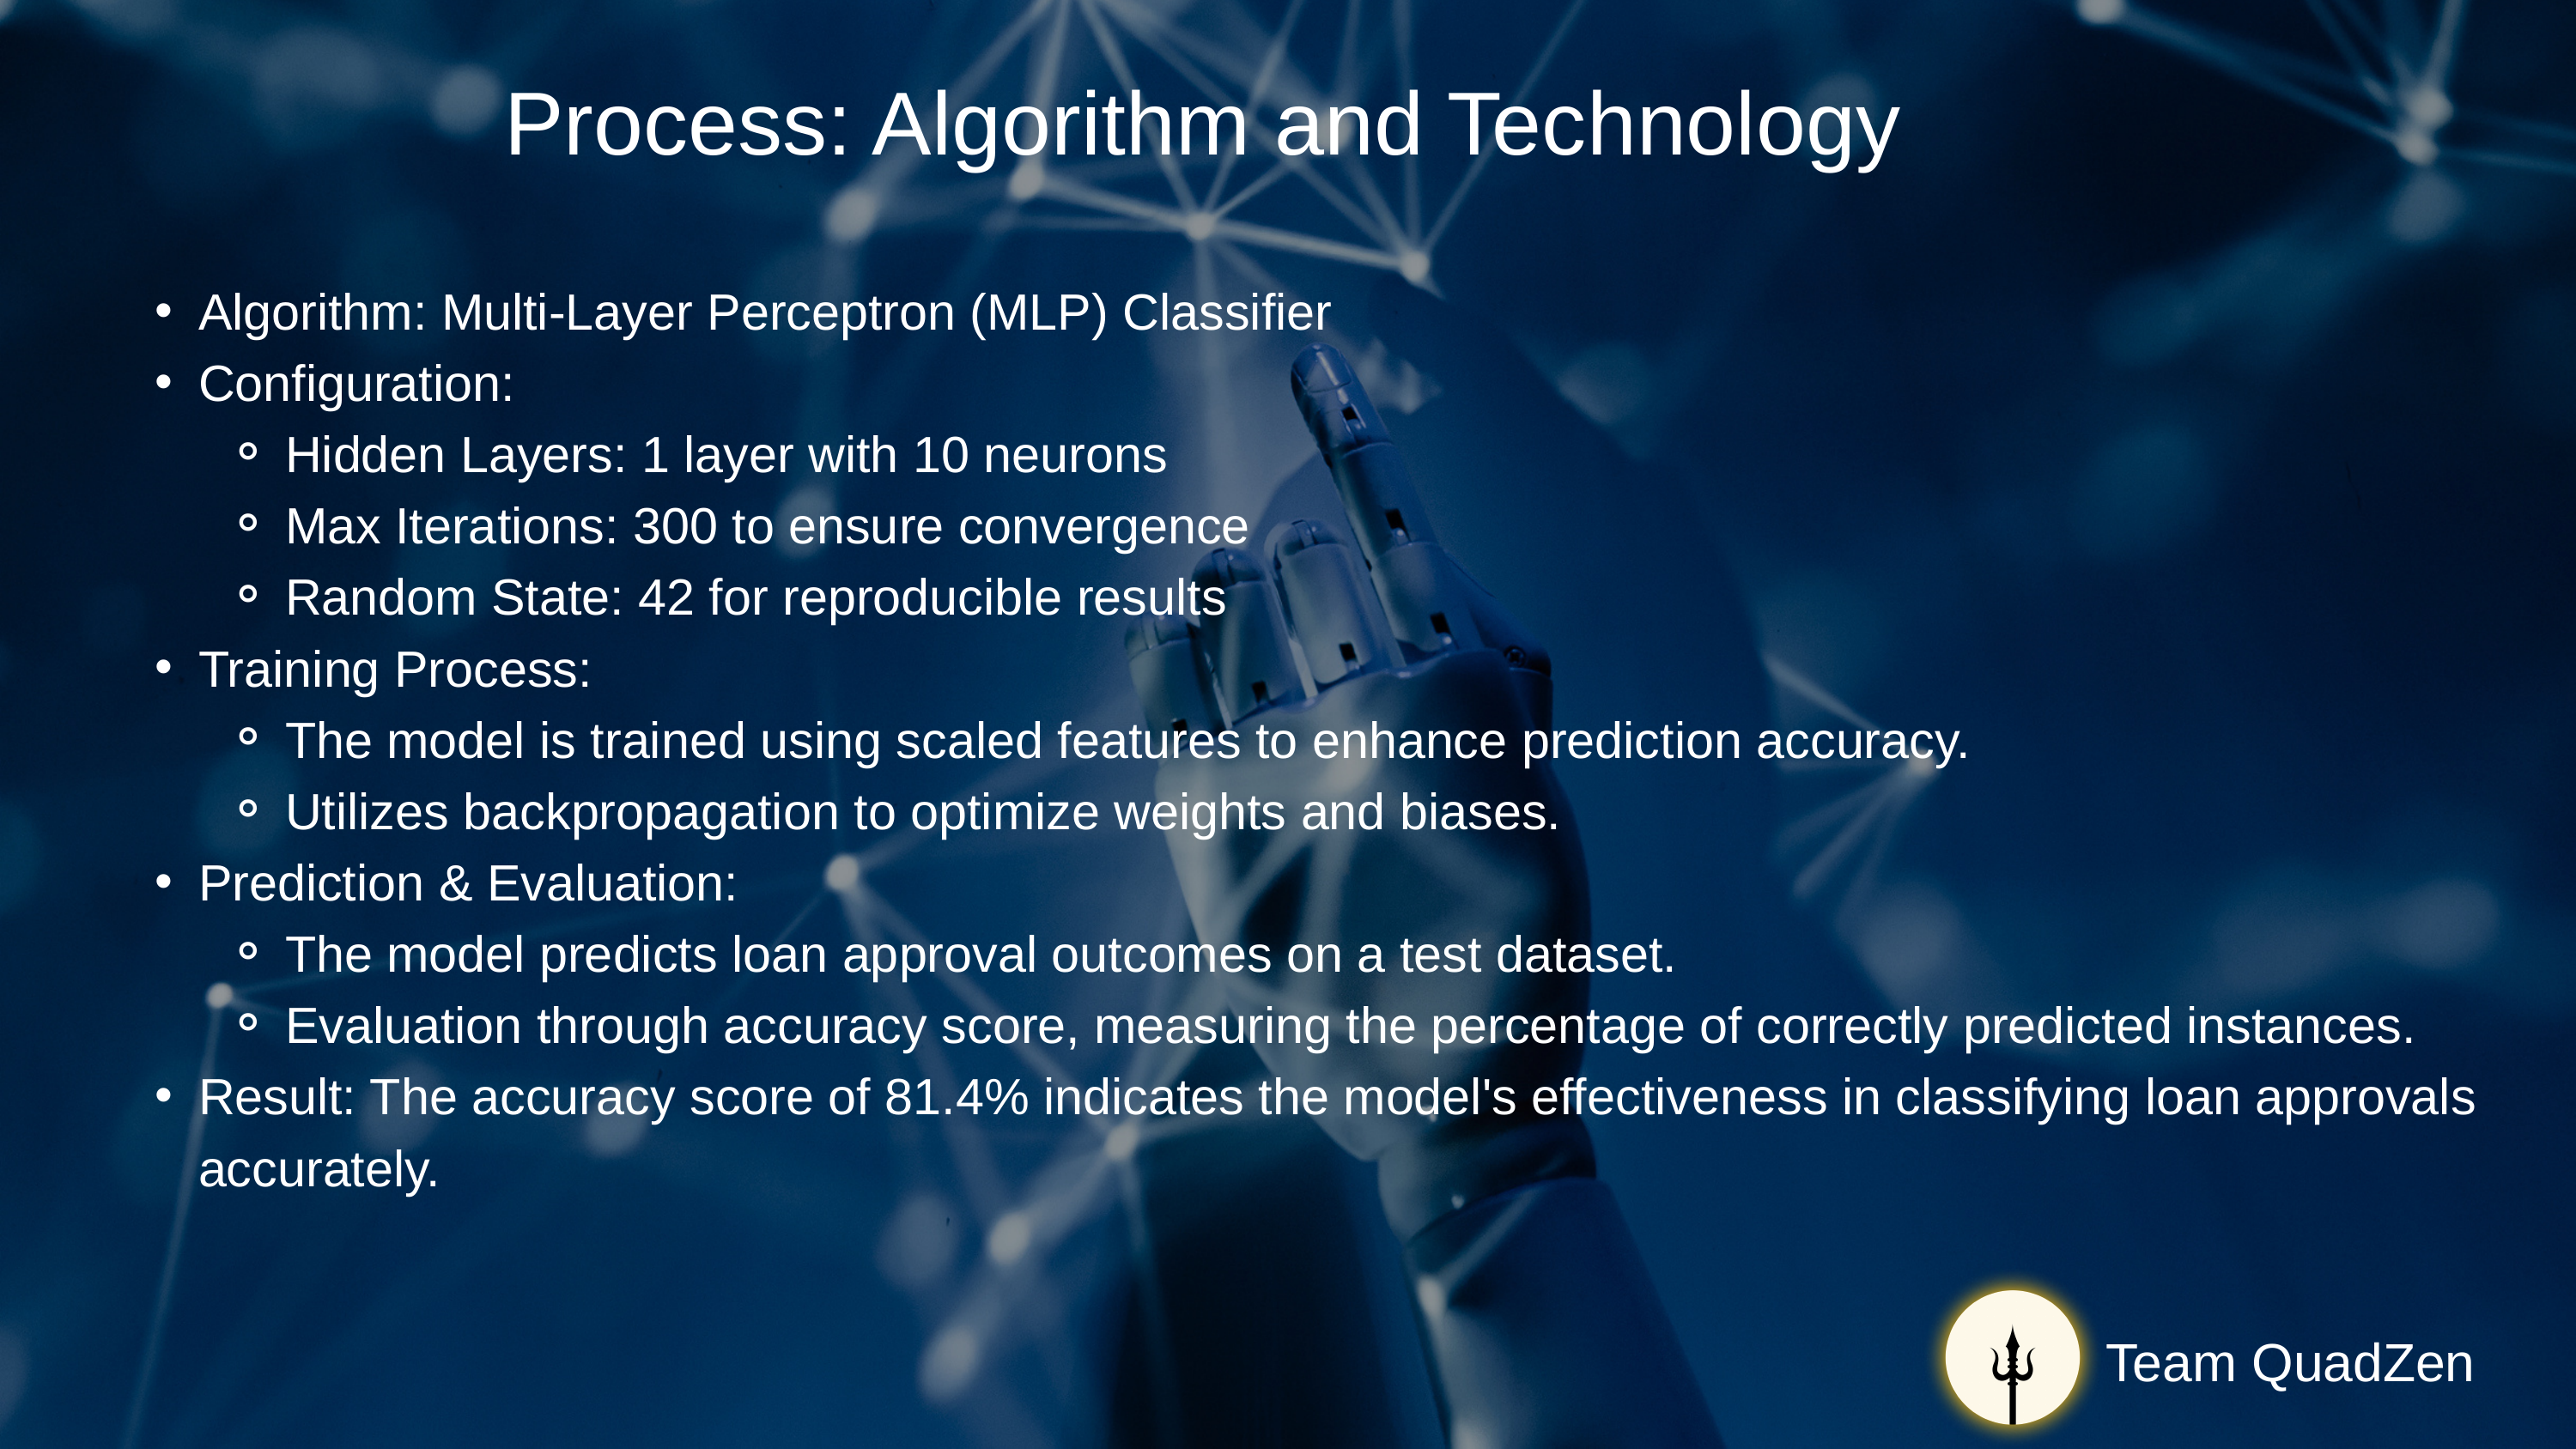

Process: Algorithm and Technology
Algorithm: Multi-Layer Perceptron (MLP) Classifier
Configuration:
Hidden Layers: 1 layer with 10 neurons
Max Iterations: 300 to ensure convergence
Random State: 42 for reproducible results
Training Process:
The model is trained using scaled features to enhance prediction accuracy.
Utilizes backpropagation to optimize weights and biases.
Prediction & Evaluation:
The model predicts loan approval outcomes on a test dataset.
Evaluation through accuracy score, measuring the percentage of correctly predicted instances.
Result: The accuracy score of 81.4% indicates the model's effectiveness in classifying loan approvals accurately.

Team QuadZen